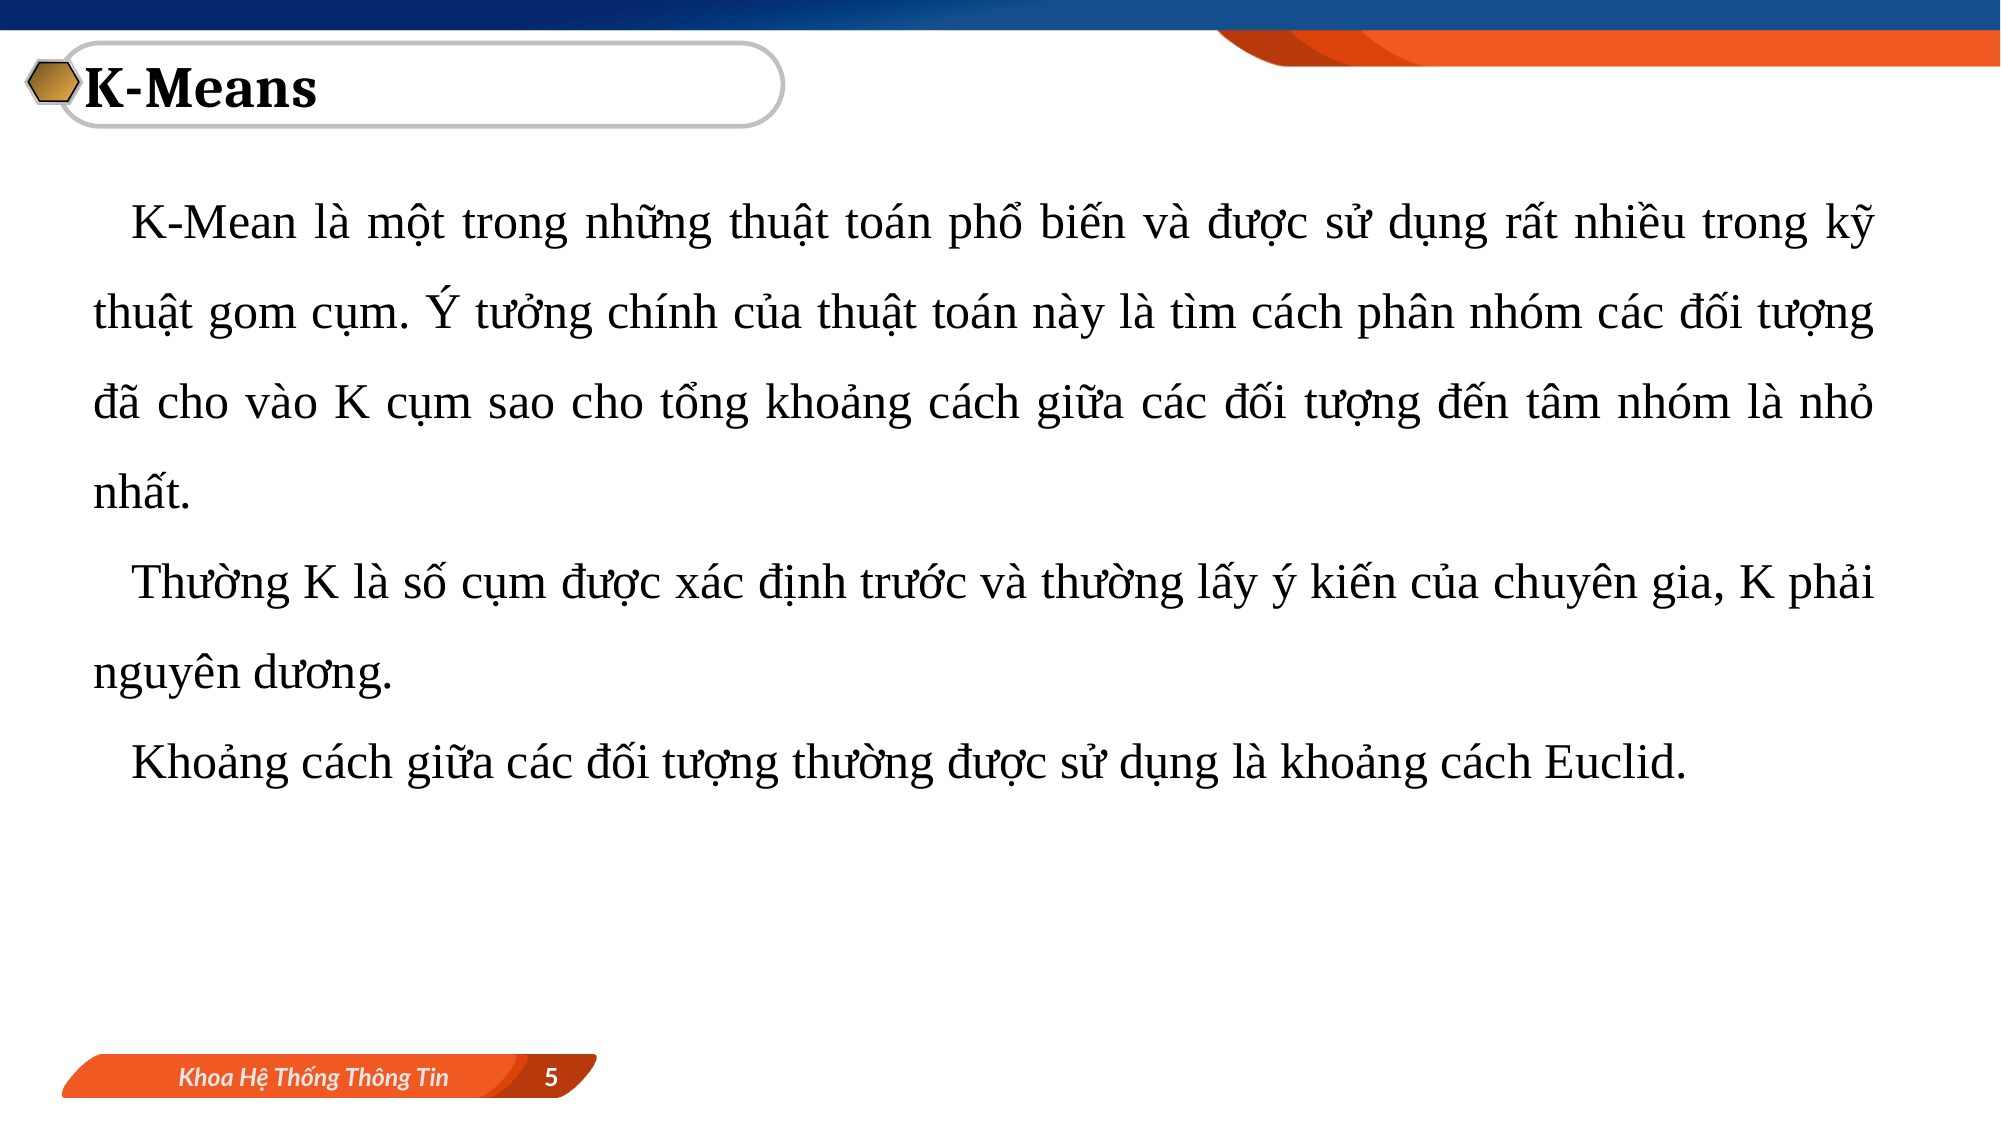

K-Means

K-Mean là một trong những thuật toán phổ biến và được sử dụng rất nhiều trong kỹ thuật gom cụm. Ý tưởng chính của thuật toán này là tìm cách phân nhóm các đối tượng đã cho vào K cụm sao cho tổng khoảng cách giữa các đối tượng đến tâm nhóm là nhỏ nhất.
Thường K là số cụm được xác định trước và thường lấy ý kiến của chuyên gia, K phải nguyên dương.
Khoảng cách giữa các đối tượng thường được sử dụng là khoảng cách Euclid.

5
Khoa Hệ Thống Thông Tin